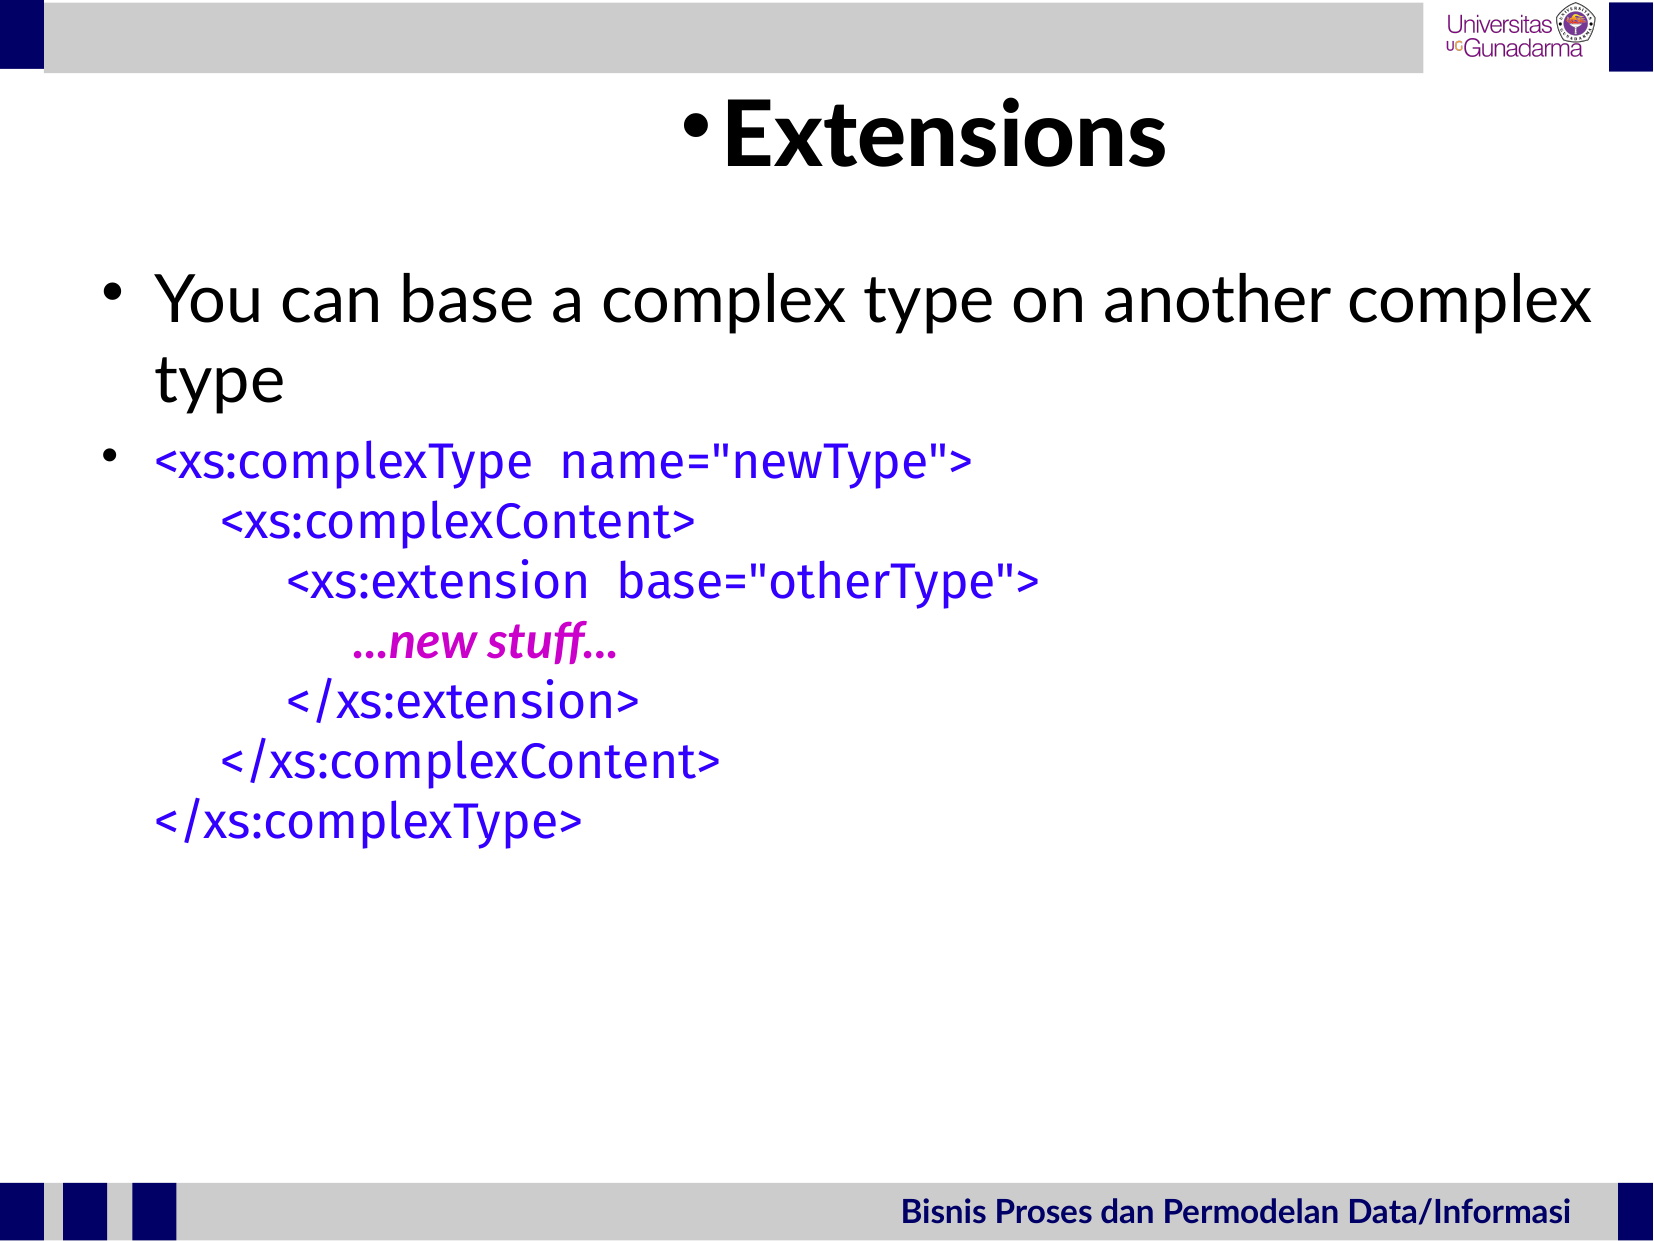

Extensions
You can base a complex type on another complex type
<xs:complexType  name="newType">
     <xs:complexContent>
          <xs:extension  base="otherType">
               ...new stuff...
          </xs:extension>
     </xs:complexContent>
</xs:complexType>